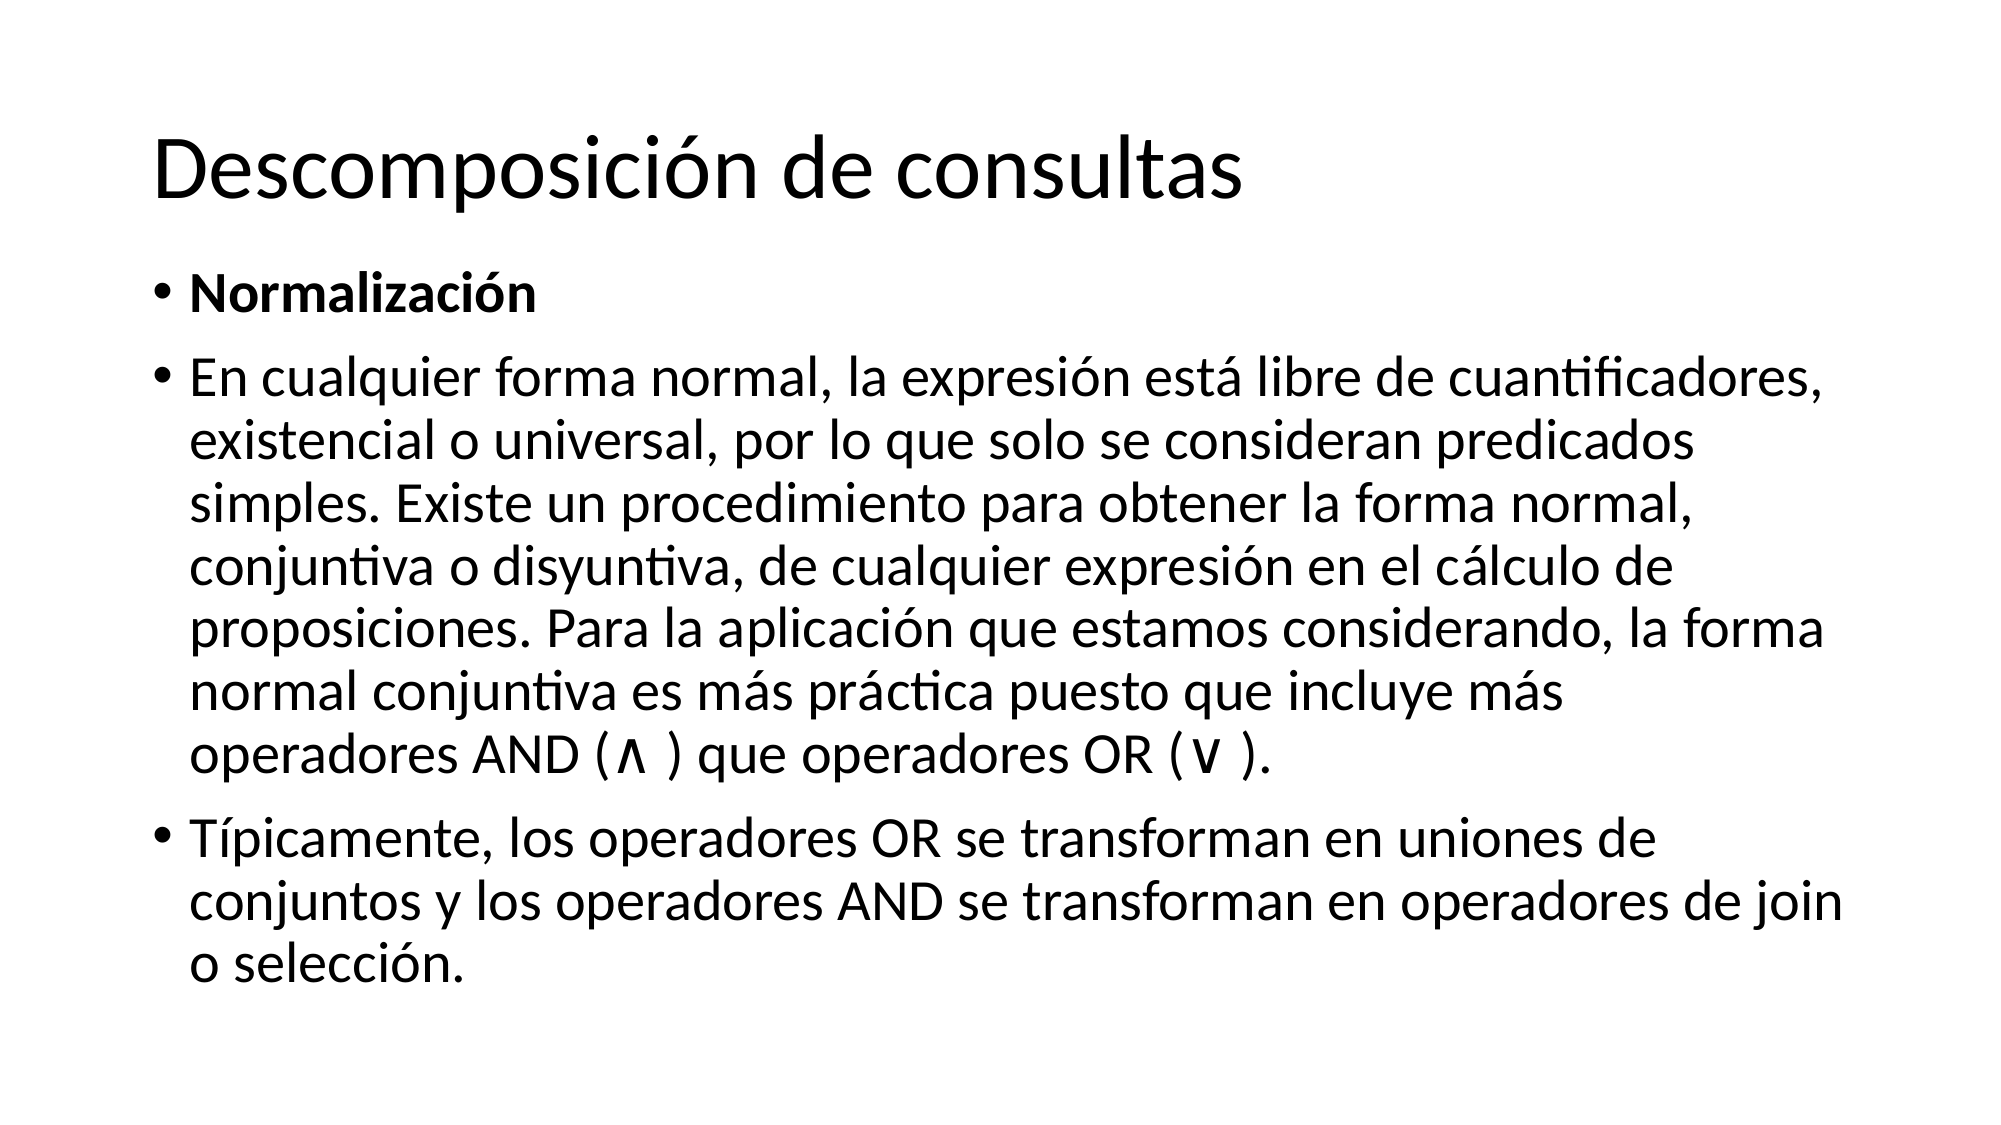

# Descomposición de consultas
Normalización
En cualquier forma normal, la expresión está libre de cuantificadores, existencial o universal, por lo que solo se consideran predicados simples. Existe un procedimiento para obtener la forma normal, conjuntiva o disyuntiva, de cualquier expresión en el cálculo de proposiciones. Para la aplicación que estamos considerando, la forma normal conjuntiva es más práctica puesto que incluye más operadores AND (∧ ) que operadores OR (∨ ).
Típicamente, los operadores OR se transforman en uniones de conjuntos y los operadores AND se transforman en operadores de join o selección.